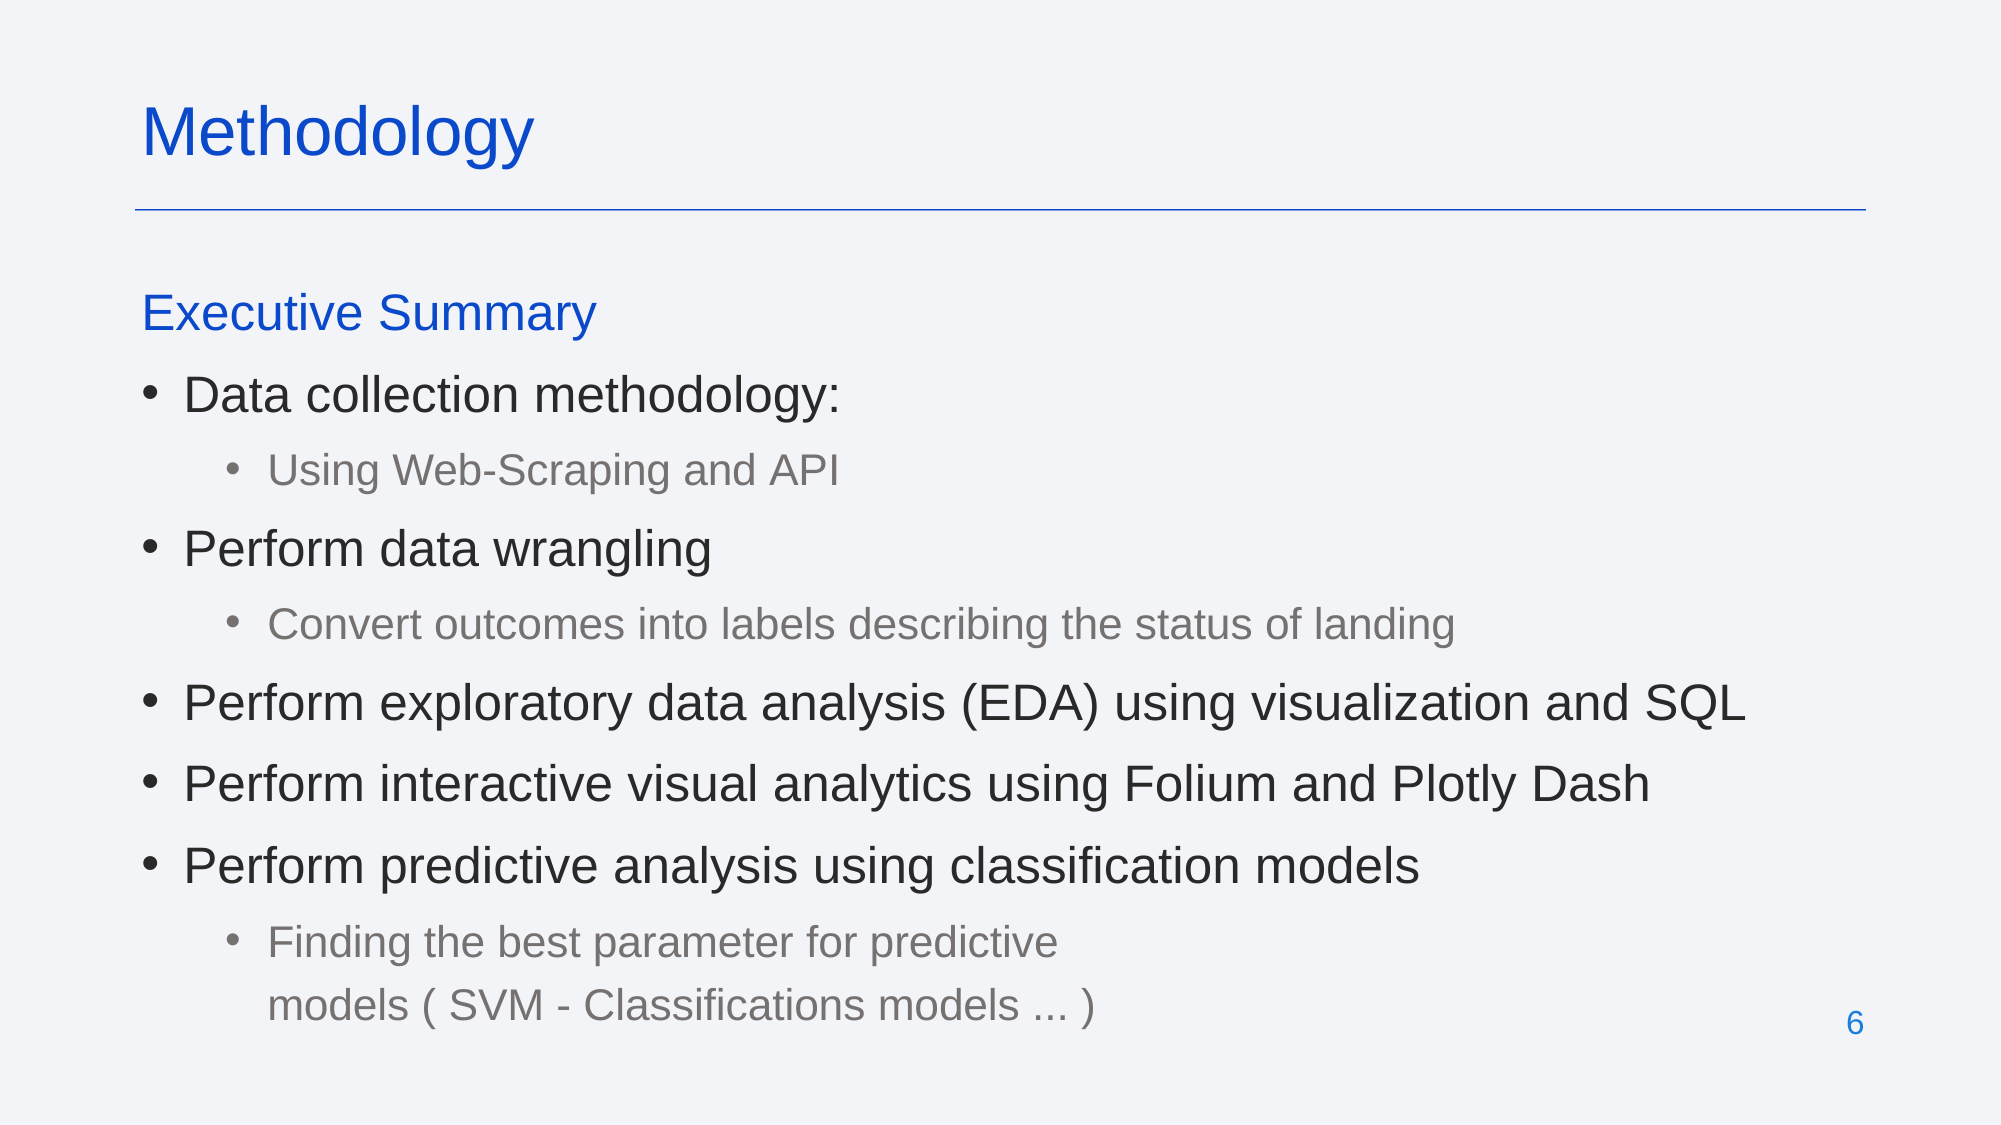

Methodology
Executive Summary
Data collection methodology:
Using Web-Scraping and API
Perform data wrangling
Convert outcomes into labels describing the status of landing
Perform exploratory data analysis (EDA) using visualization and SQL
Perform interactive visual analytics using Folium and Plotly Dash
Perform predictive analysis using classification models
Finding the best parameter for predictive models ( SVM - Classifications models ... )

6